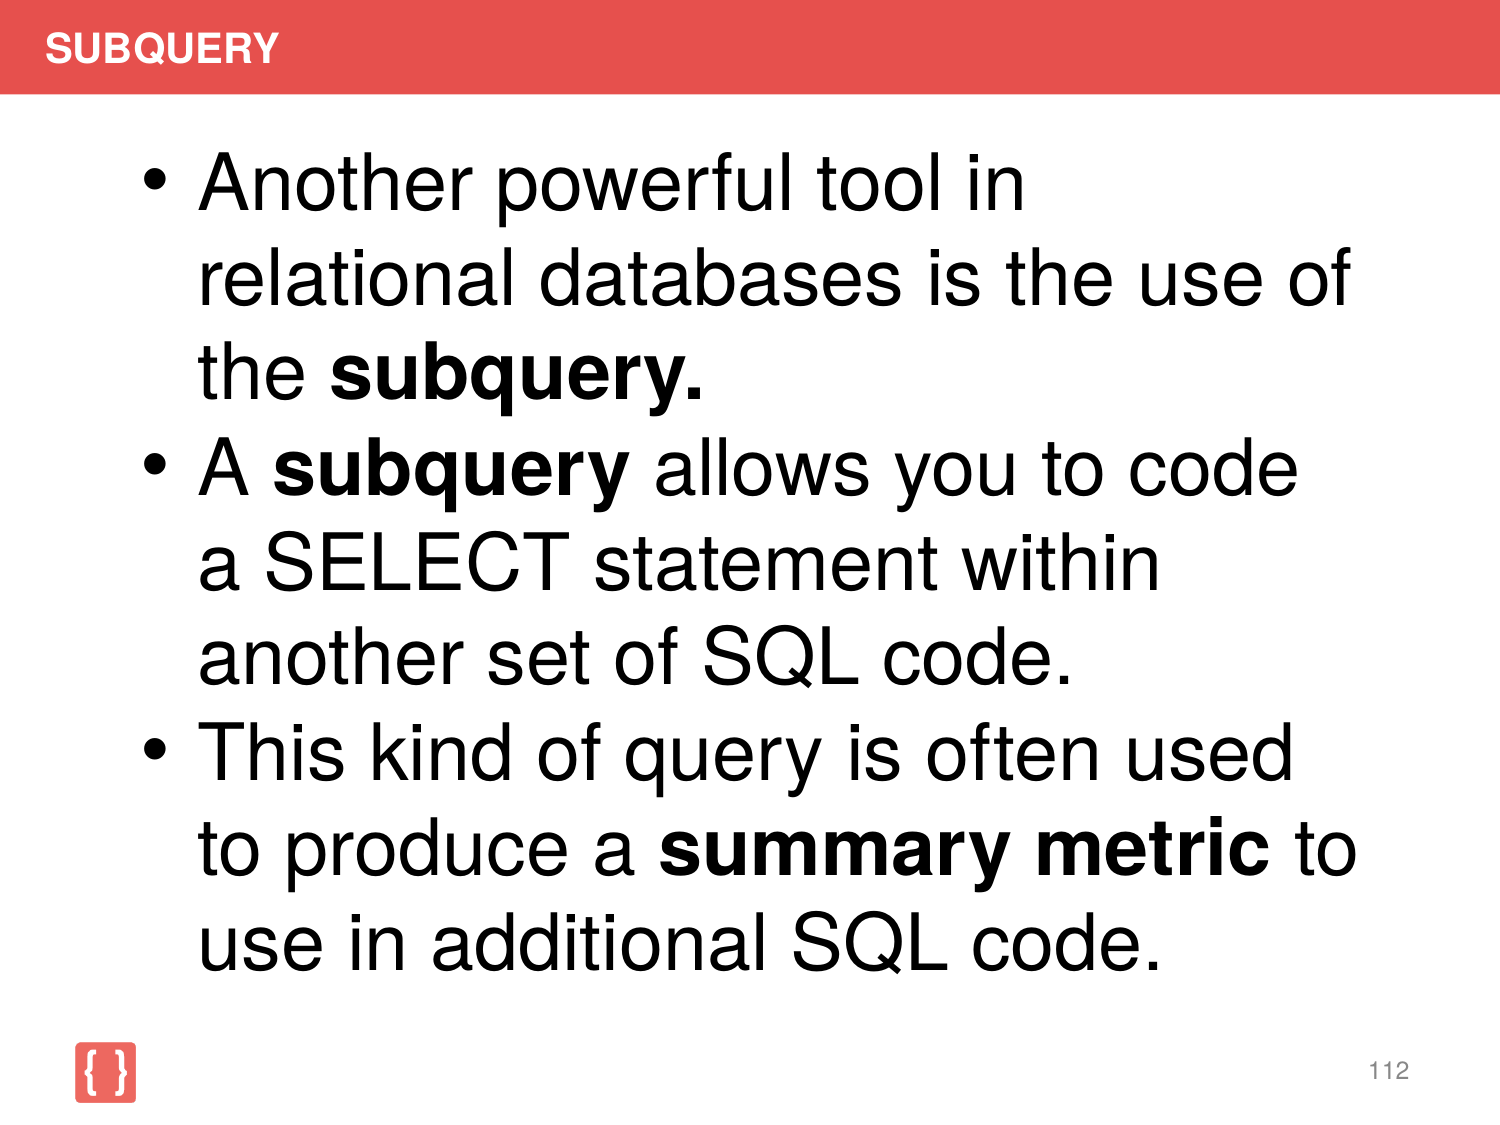

# SUBQUERY
Another powerful tool in relational databases is the use of the subquery.
A subquery allows you to code a SELECT statement within another set of SQL code.
This kind of query is often used to produce a summary metric to use in additional SQL code.

112